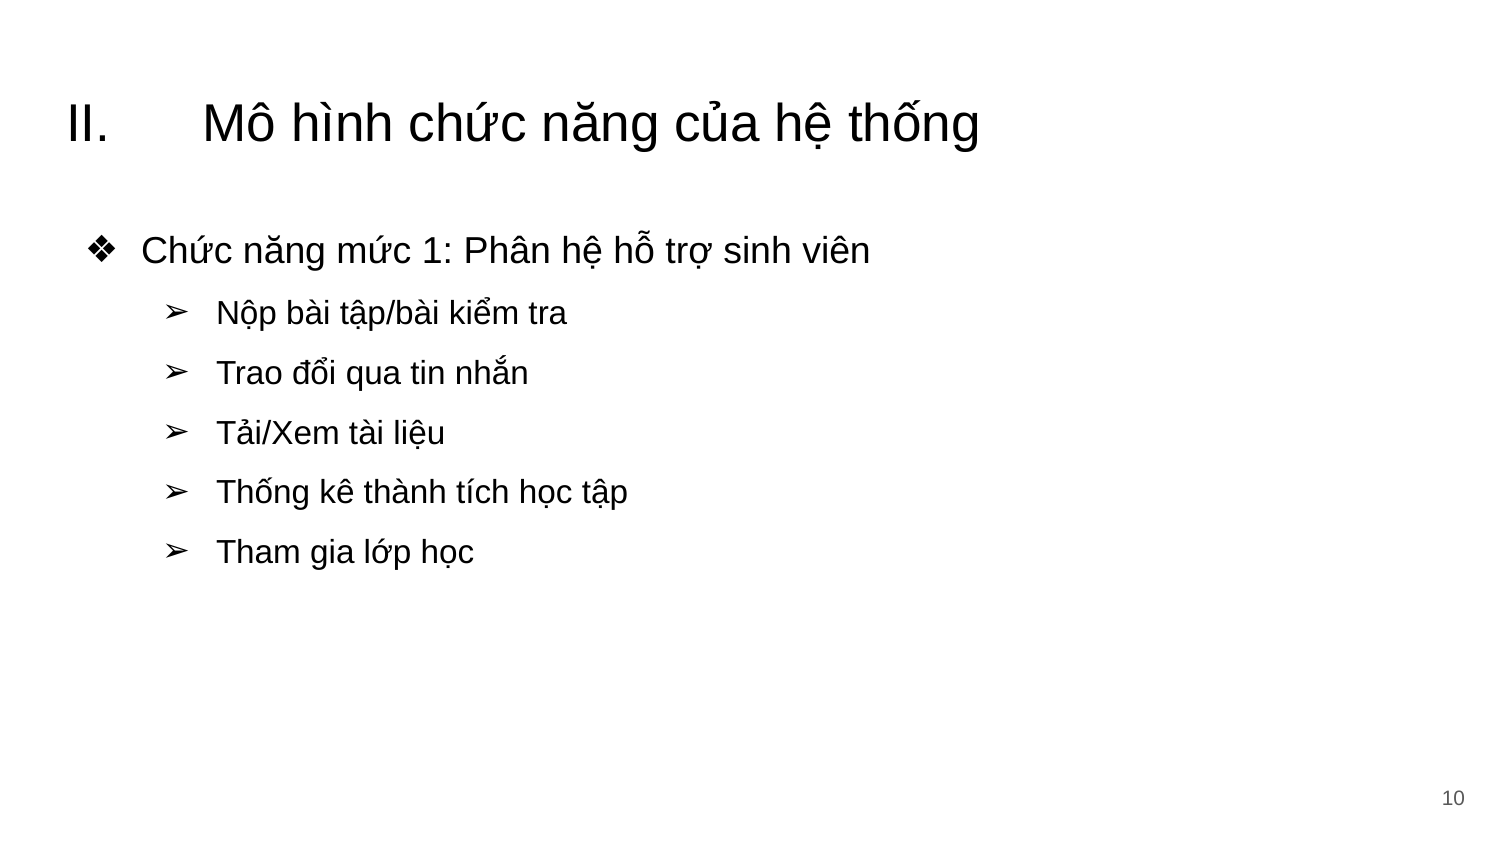

# II.	Mô hình chức năng của hệ thống

Chức năng mức 1: Phân hệ hỗ trợ sinh viên
Nộp bài tập/bài kiểm tra
Trao đổi qua tin nhắn
Tải/Xem tài liệu
Thống kê thành tích học tập
Tham gia lớp học
10